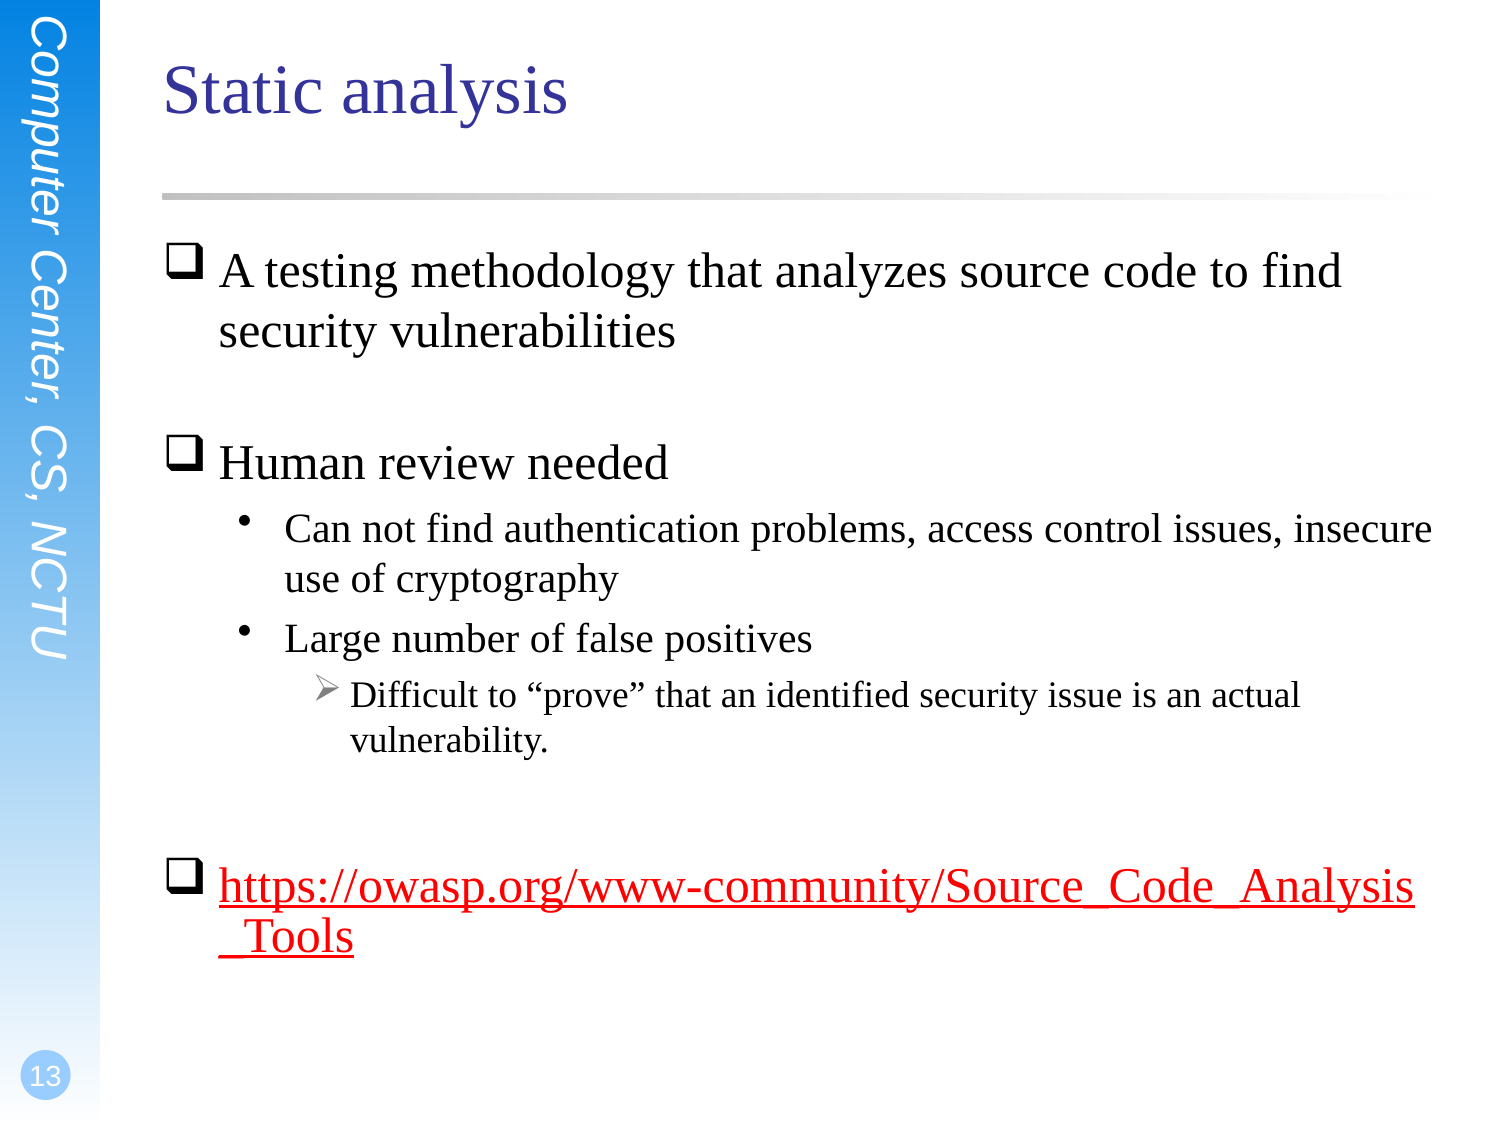

# Static analysis
A testing methodology that analyzes source code to find security vulnerabilities
Human review needed
Can not find authentication problems, access control issues, insecure use of cryptography
Large number of false positives
Difficult to “prove” that an identified security issue is an actual vulnerability.

https://owasp.org/www-community/Source_Code_Analysis_Tools